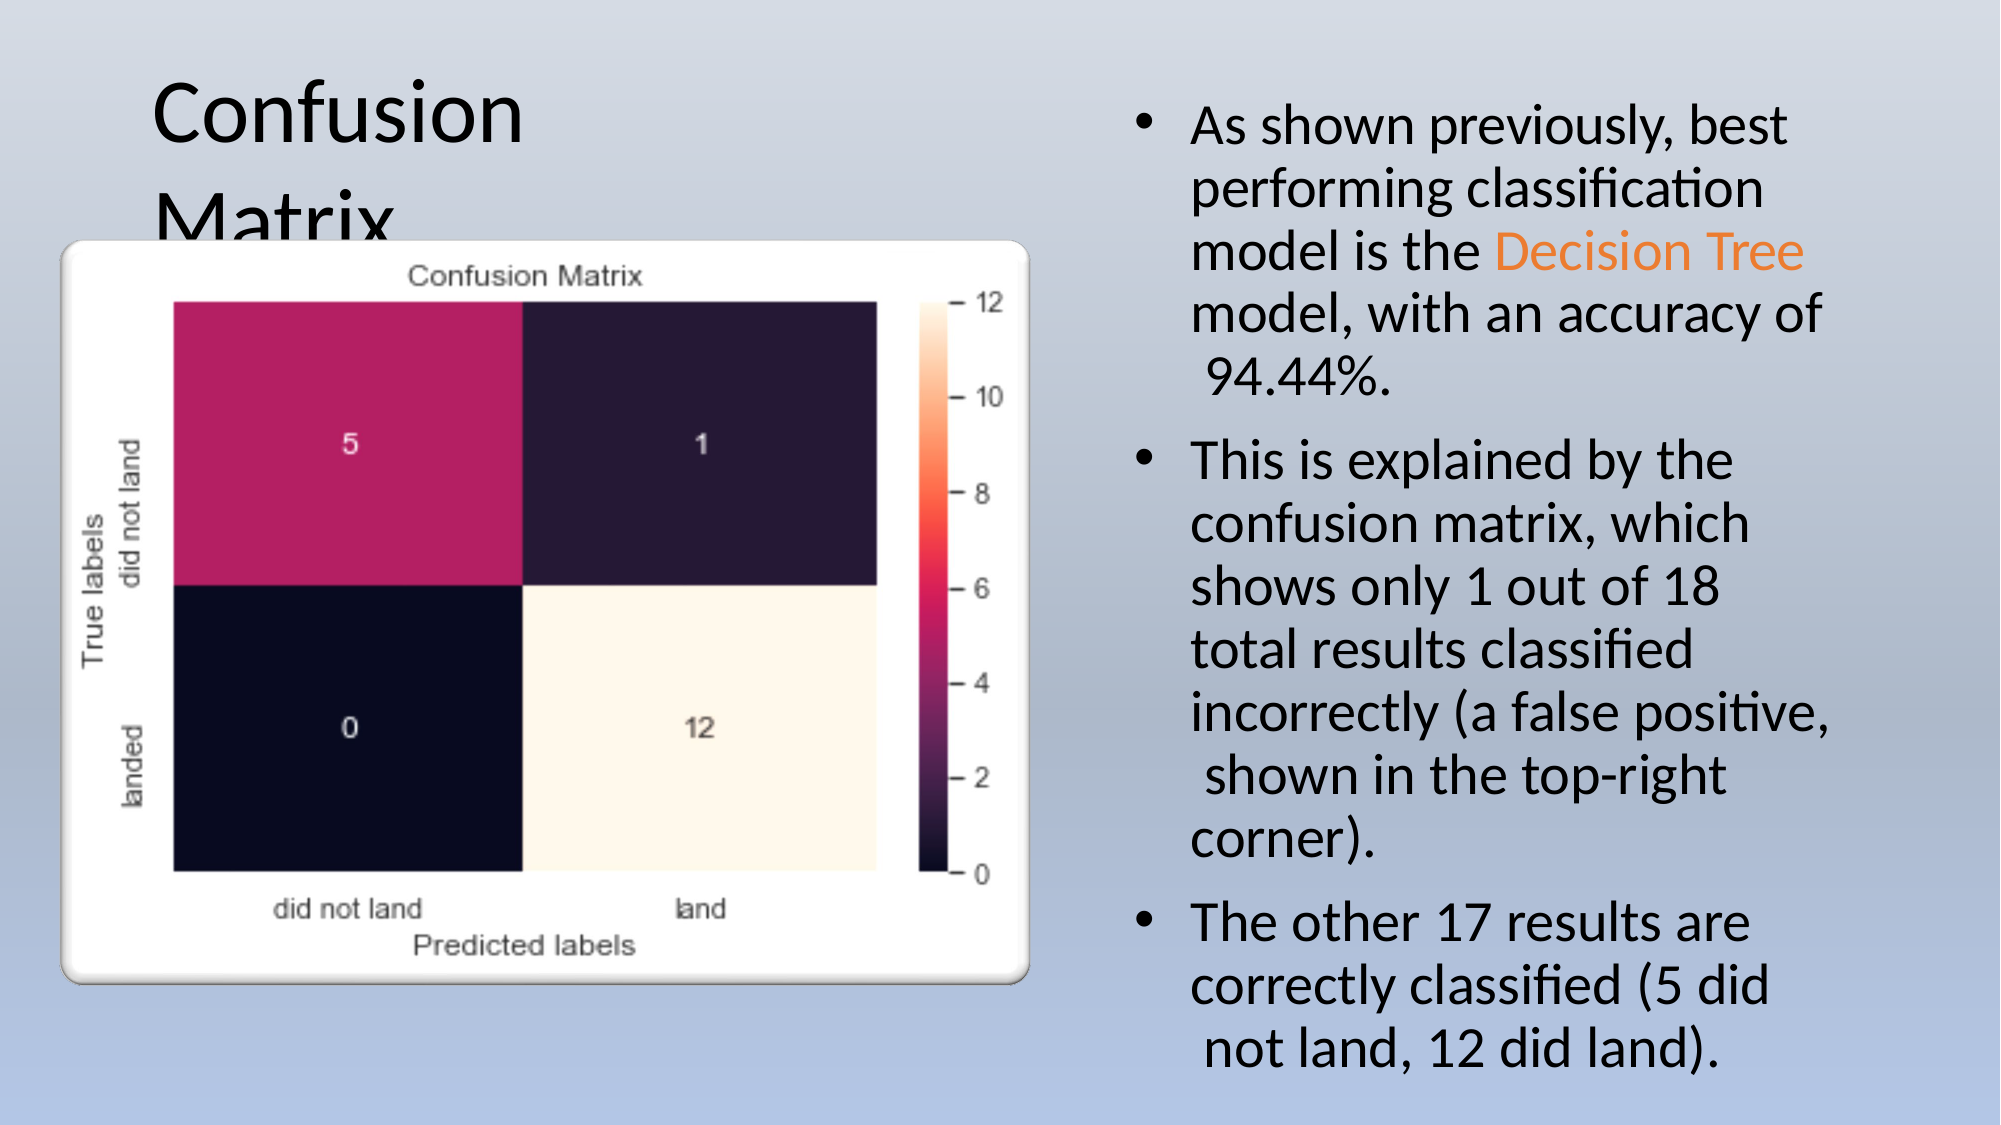

# Confusion Matrix
As shown previously, best  performing classification  model is the Decision Tree  model, with an accuracy of  94.44%.
This is explained by the  confusion matrix, which  shows only 1 out of 18  total results classified  incorrectly (a false positive,  shown in the top-right  corner).
The other 17 results are  correctly classified (5 did  not land, 12 did land).